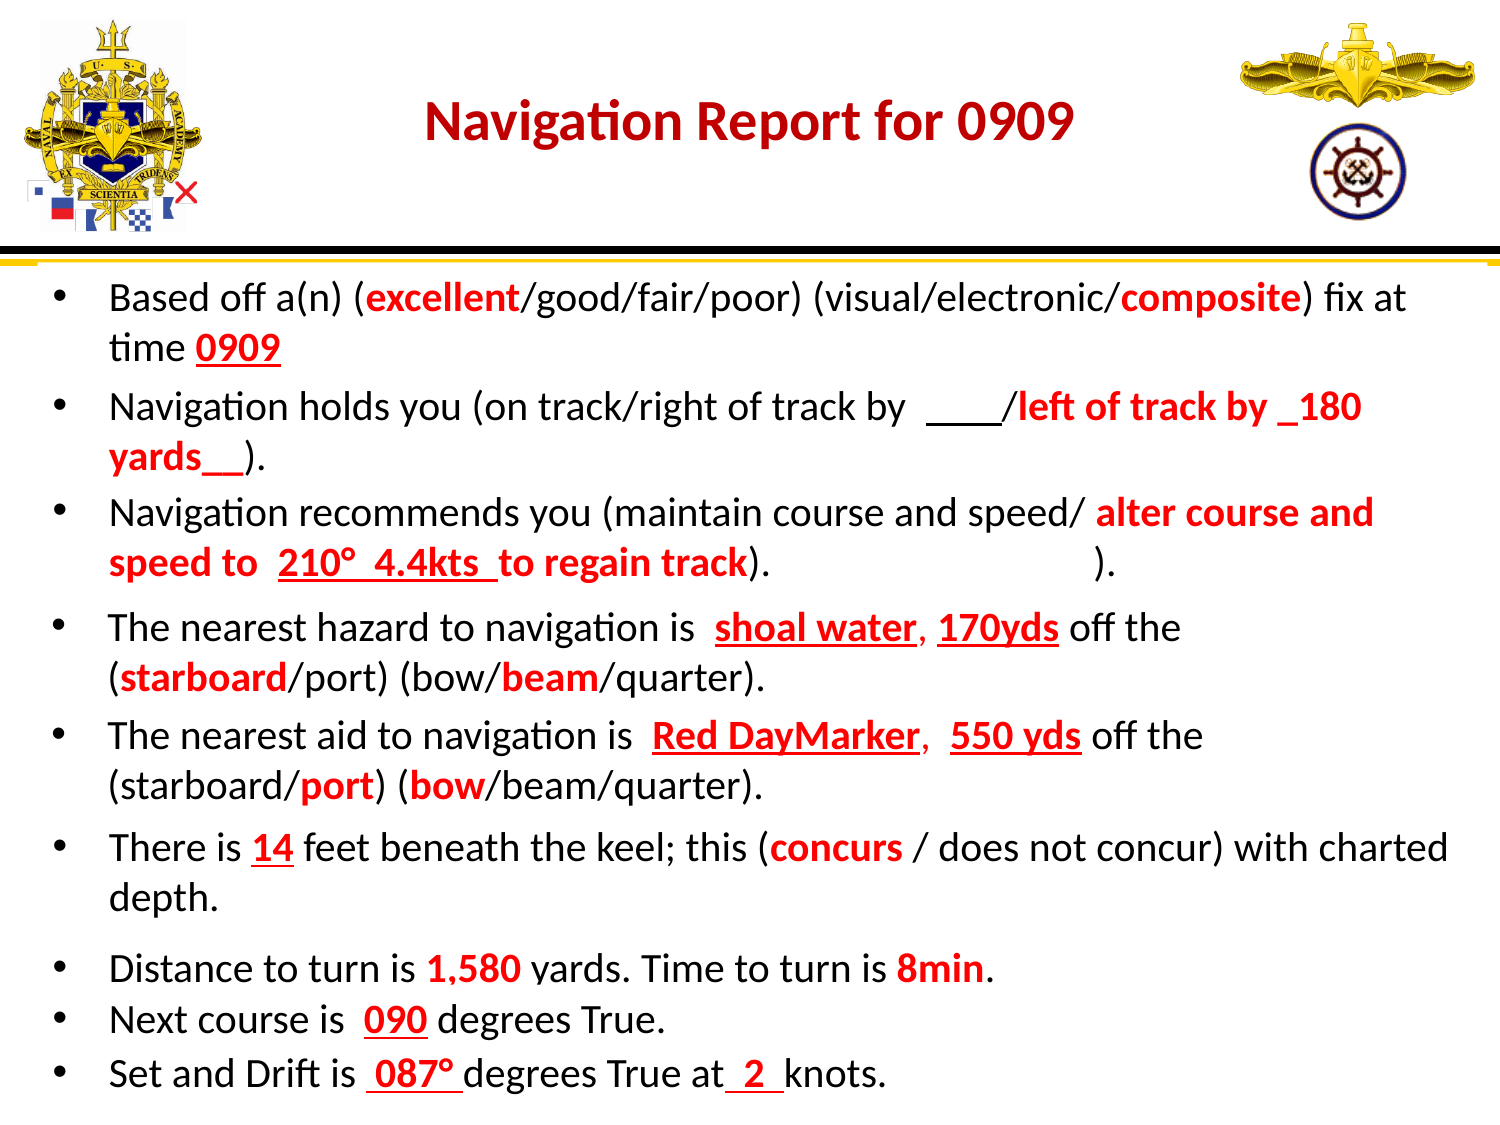

Navigation Report for 0909
Based off a(n) (excellent/good/fair/poor) (visual/electronic/composite) fix at time ______
navigation holds you (on track/right of track by __________ /left of track by __________).
Navigation recommends you (maintain course and speed/alter course and speed to  _________  to regain track).
The nearest hazard to navigation is _________________, _________ yards off the (starboard/port) (bow/beam/quarter).
The nearest aid to navigation is _________________, _________ yards off the (starboard/port) (bow/beam/quarter).
There is ______ feet beneath the keel; this (concurs / does not concur) with charted depth.
Distance to turn is ___________ yards. Time to turn is __________________.
Next course is __________________ degrees True.
Set and Drift is __________________degrees True at ________________knots.
Based off a(n) (excellent/good/fair/poor) (visual/electronic/composite) fix at time 0909

Navigation holds you (on track/right of track by          /left of track by _180 yards__).
Navigation recommends you (maintain course and speed/ alter course and speed to  210°  4.4kts  to regain track).                                  ).
The nearest hazard to navigation is  shoal water, 170yds off the (starboard/port) (bow/beam/quarter).
The nearest aid to navigation is  Red DayMarker,  550 yds off the (starboard/port) (bow/beam/quarter).
There is 14 feet beneath the keel; this (concurs / does not concur) with charted depth.
Distance to turn is 1,580 yards. Time to turn is 8min.
Next course is  090 degrees True.
Set and Drift is  087° degrees True at  2  knots.